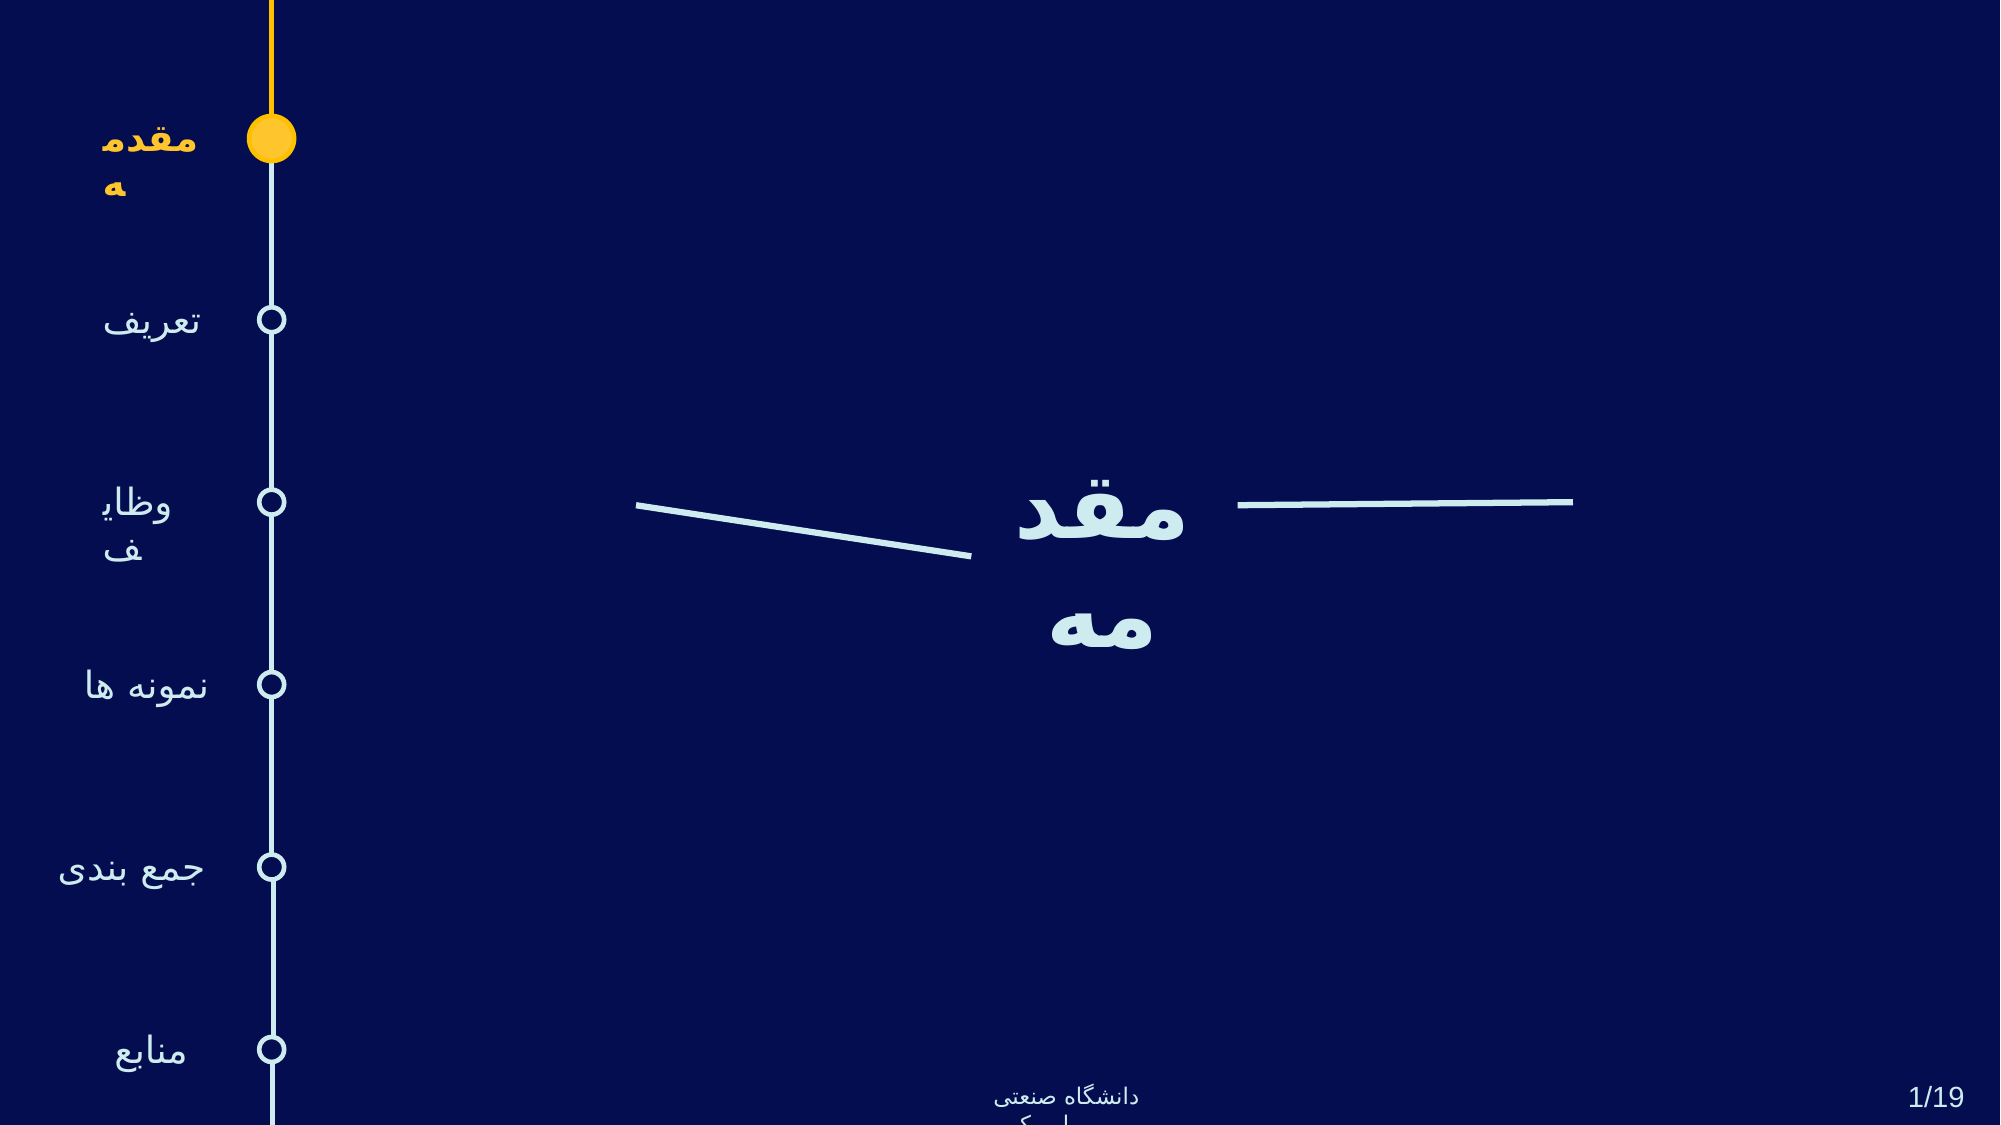

مقدمه

تعریف

مقدمه
وظایف

نمونه ها

جمع بندی

منابع

1/19
دانشگاه صنعتی امیرکبیر